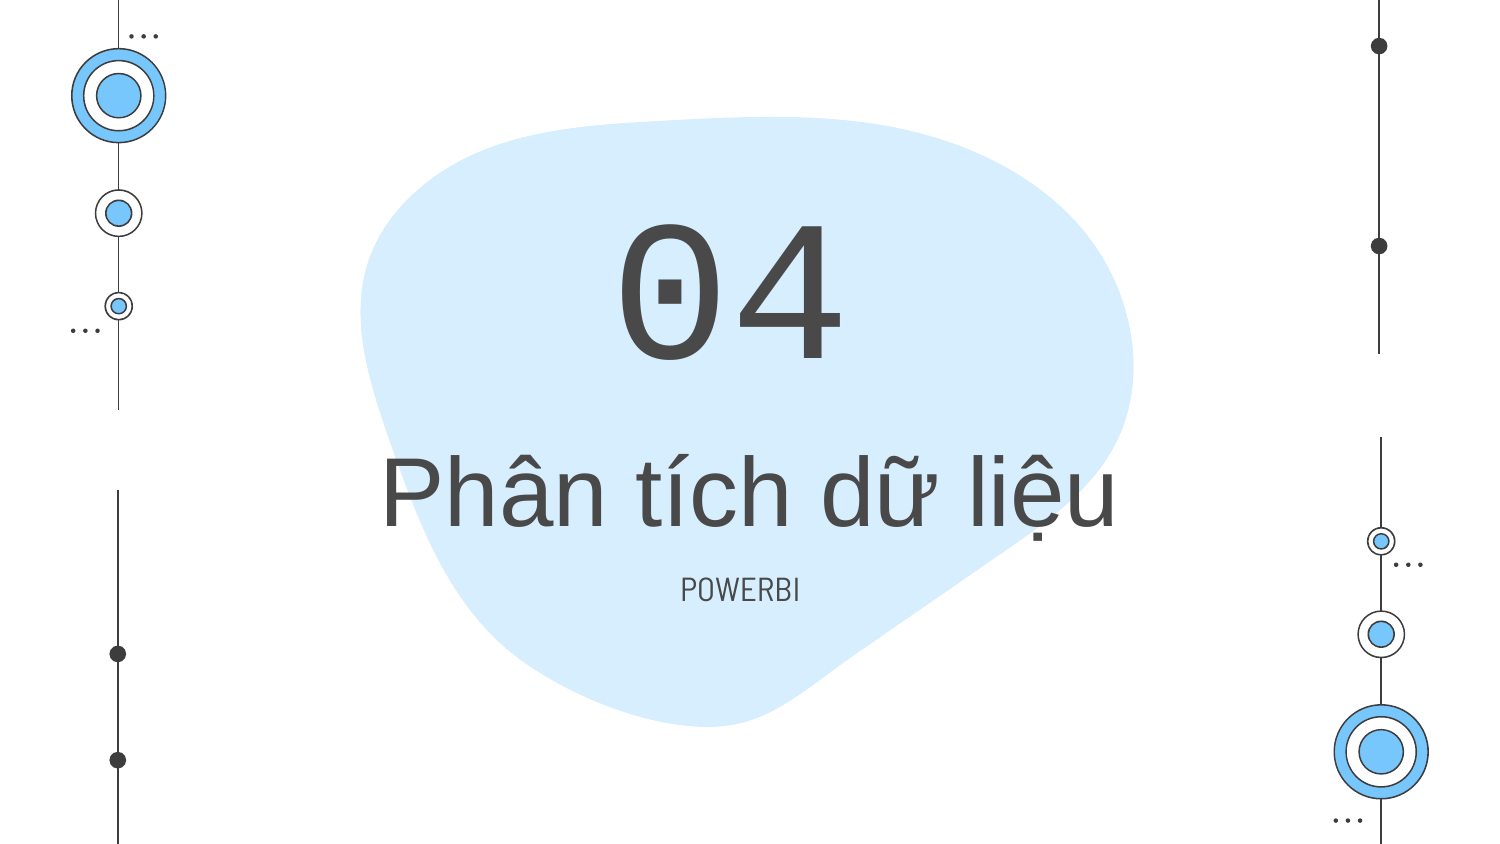

04
# Phân tích dữ liệu
POWERBI